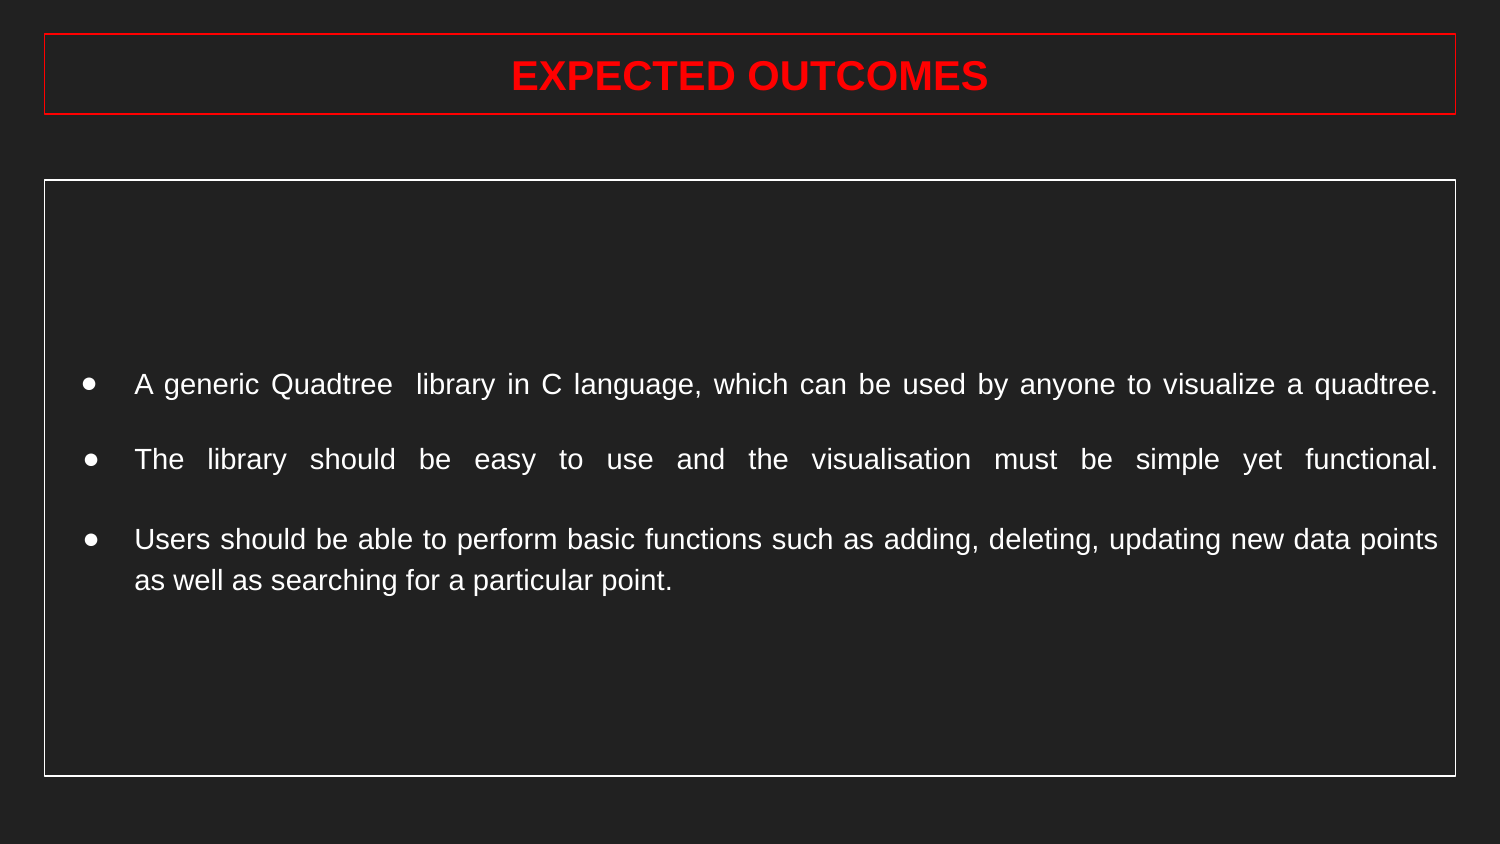

EXPECTED OUTCOMES
A generic Quadtree  library in C language, which can be used by anyone to visualize a quadtree.
The library should be easy to use and the visualisation must be simple yet functional.
Users should be able to perform basic functions such as adding, deleting, updating new data points as well as searching for a particular point.